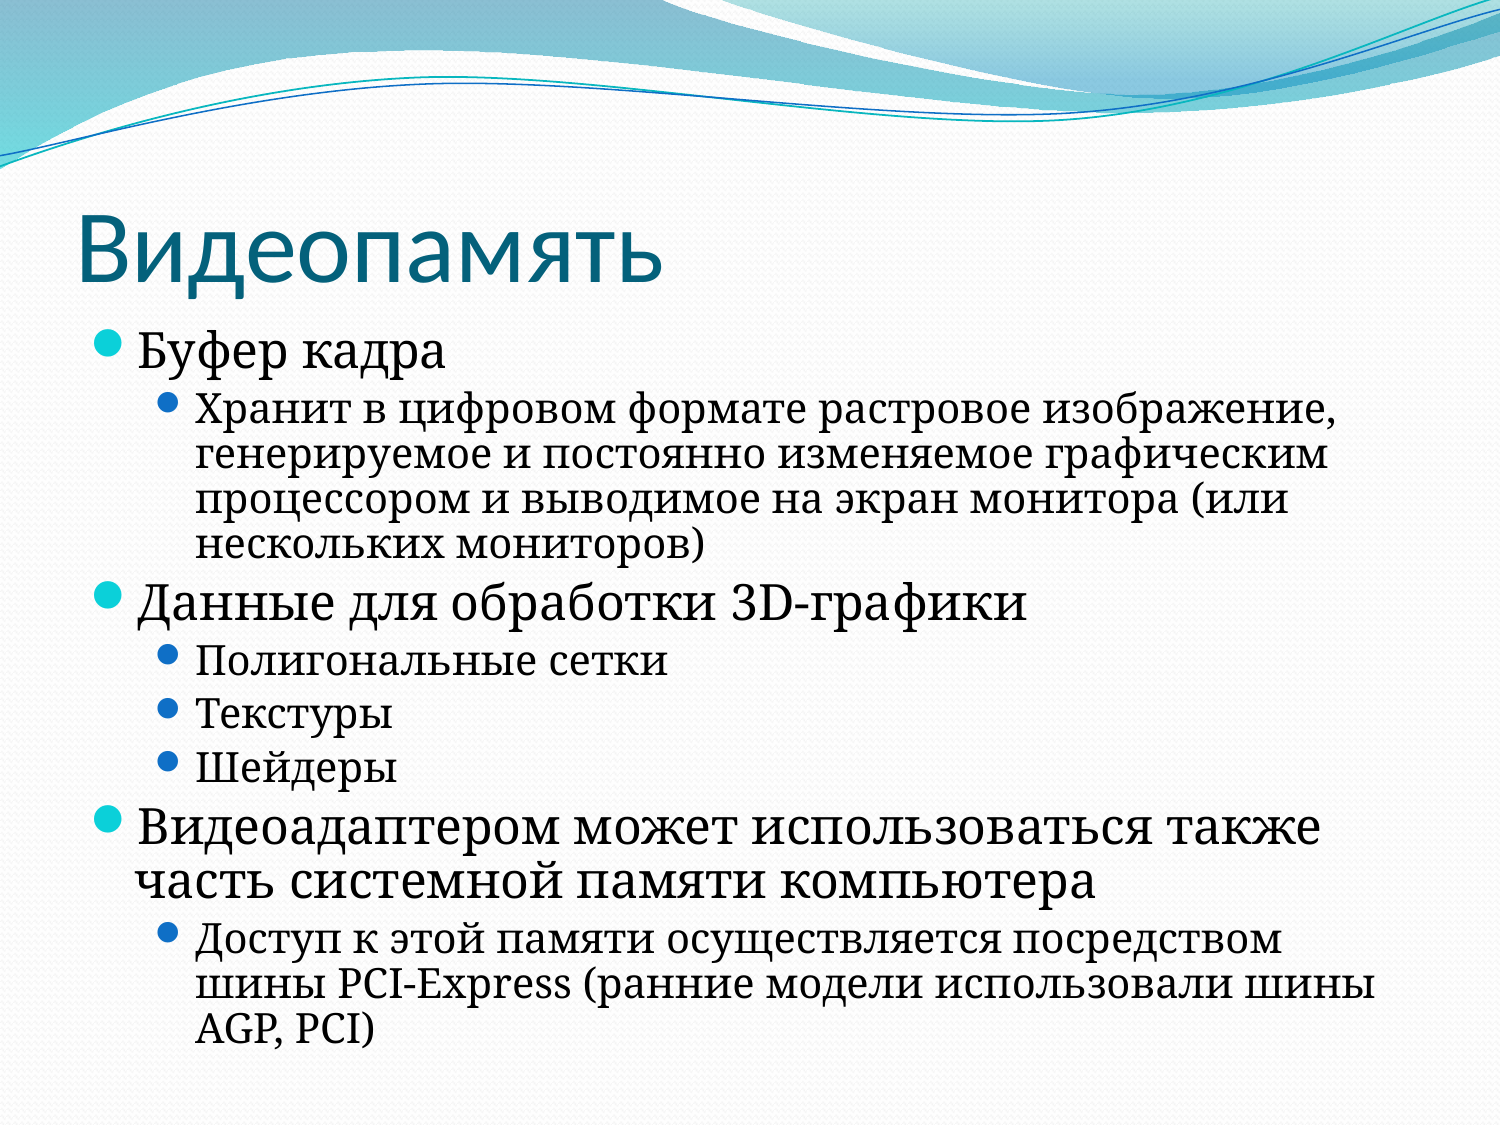

# Видеопамять
Буфер кадра
Хранит в цифровом формате растровое изображение, генерируемое и постоянно изменяемое графическим процессором и выводимое на экран монитора (или нескольких мониторов)
Данные для обработки 3D-графики
Полигональные сетки
Текстуры
Шейдеры
Видеоадаптером может использоваться также часть системной памяти компьютера
Доступ к этой памяти осуществляется посредством шины PCI-Express (ранние модели использовали шины AGP, PCI)